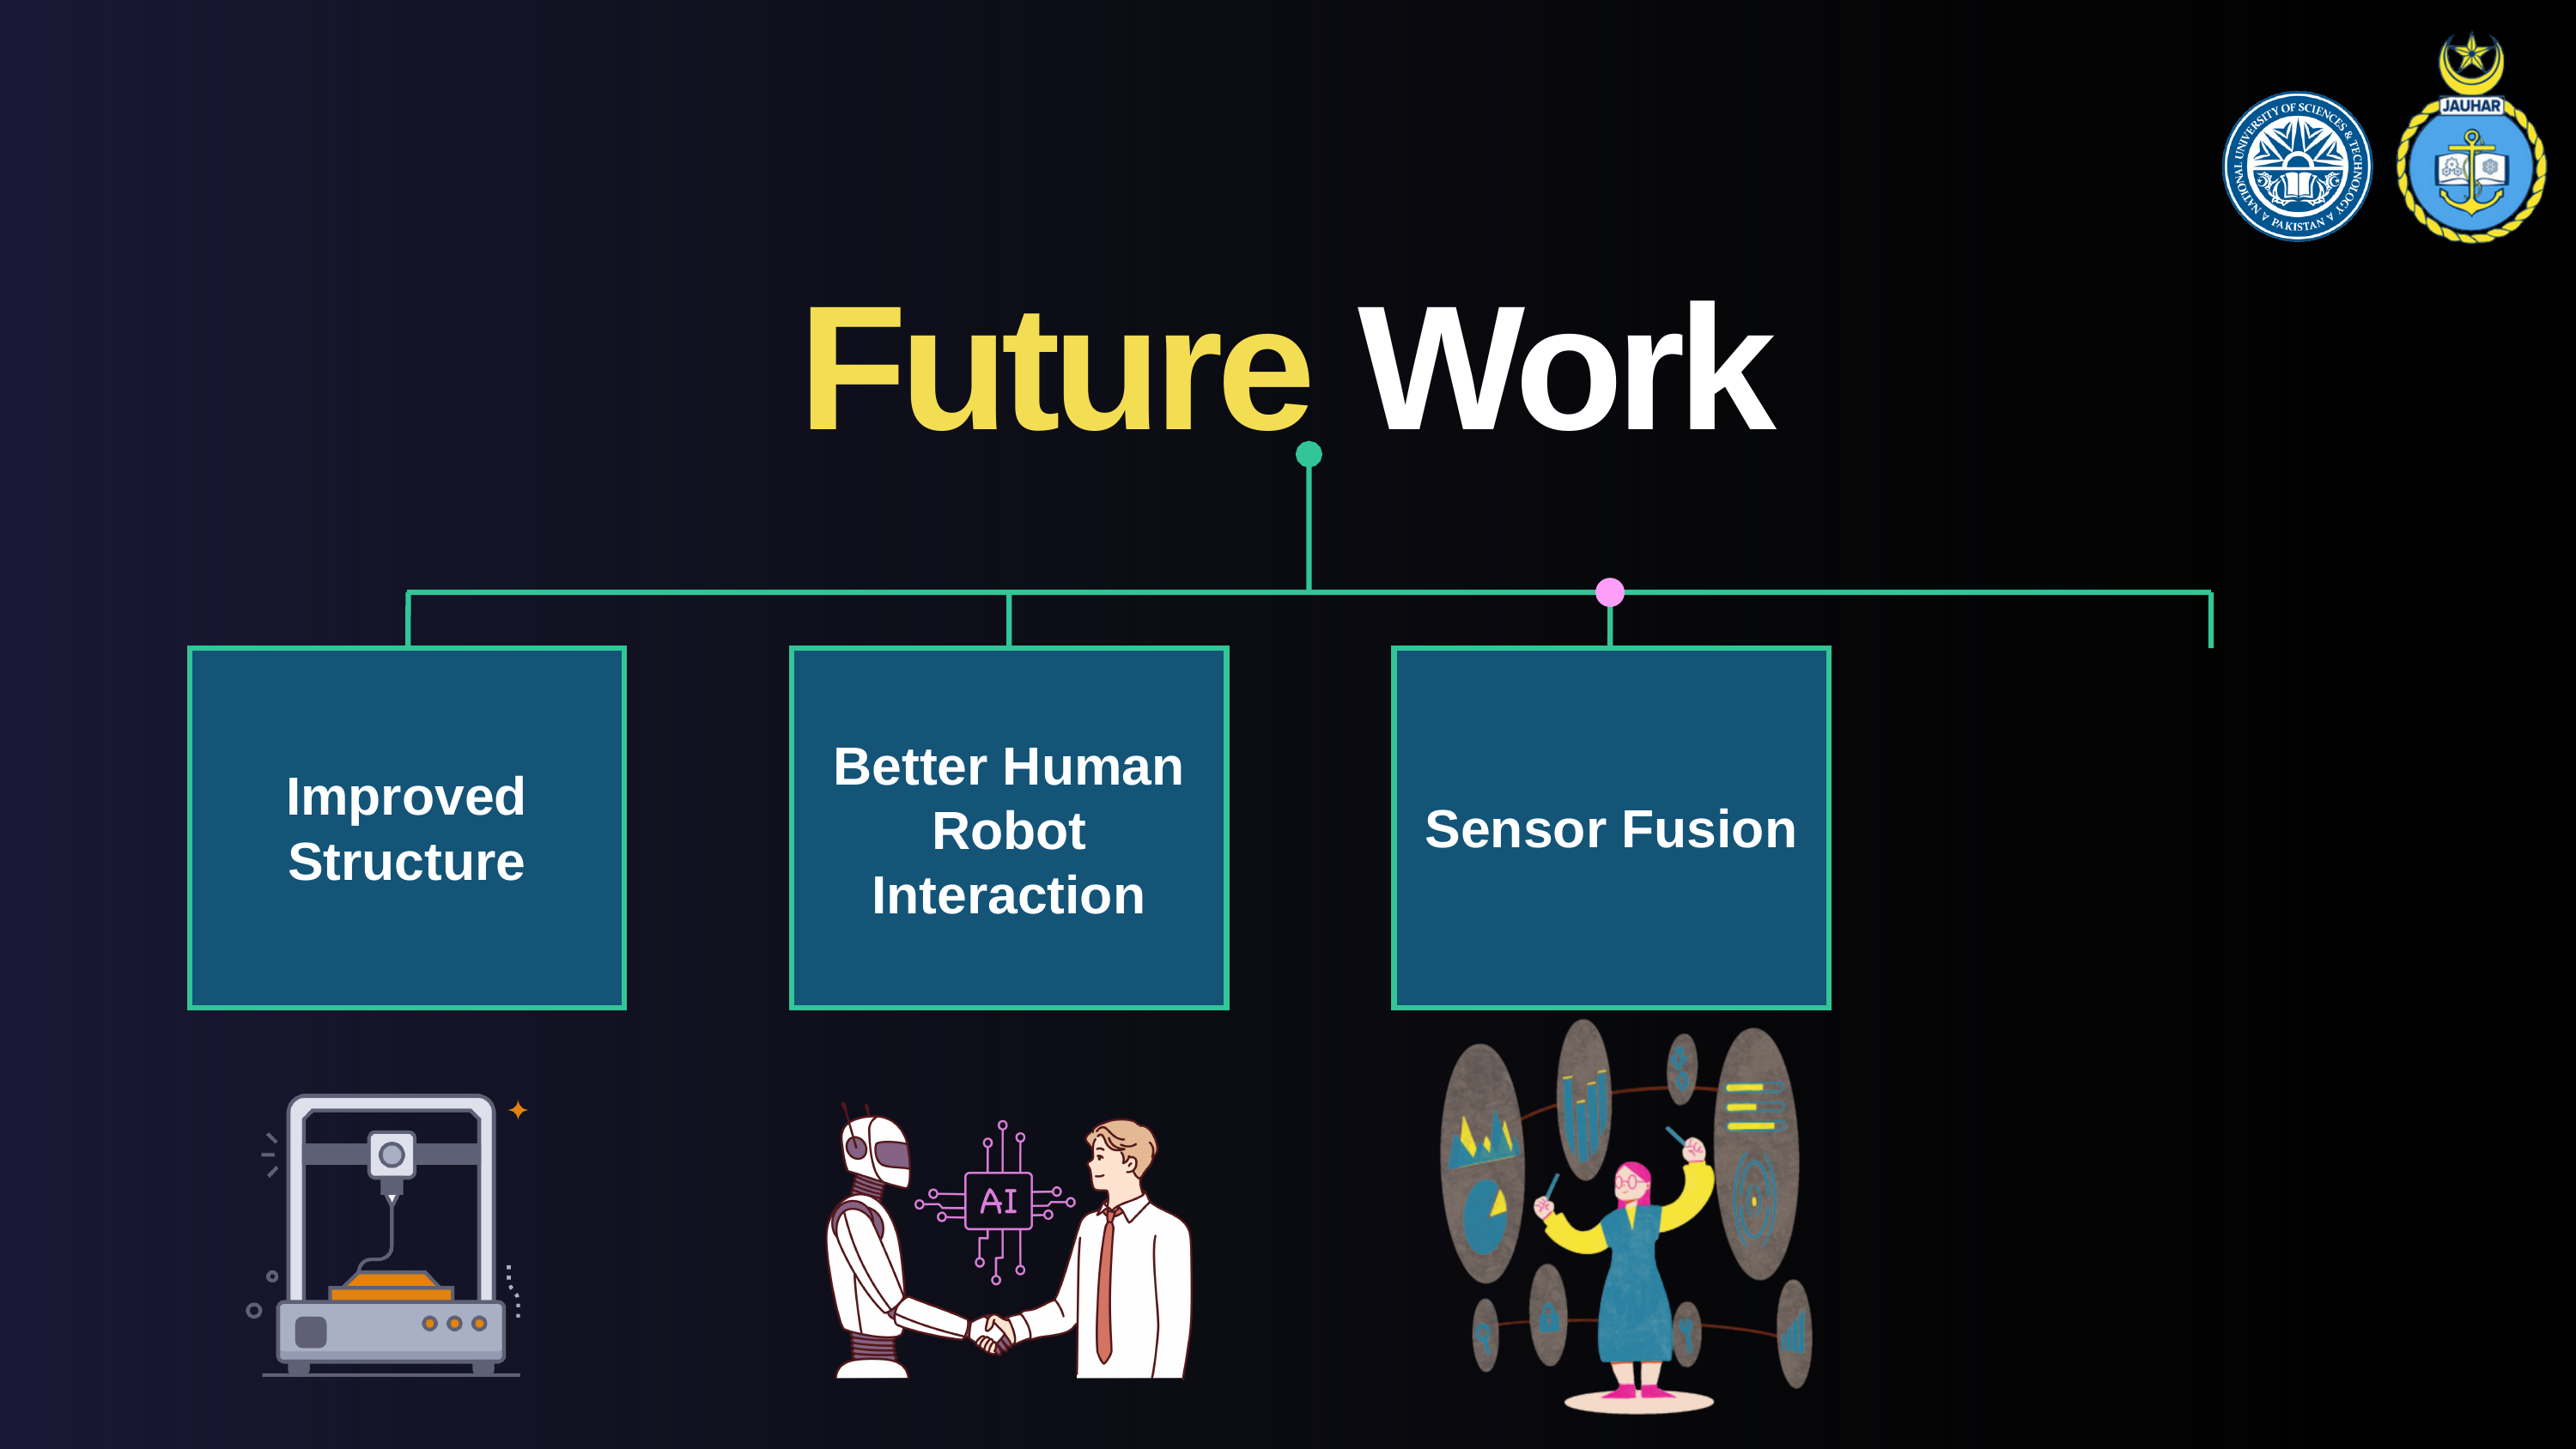

Future Work

Improved Structure

Better Human Robot Interaction

Sensor Fusion

GUI Development